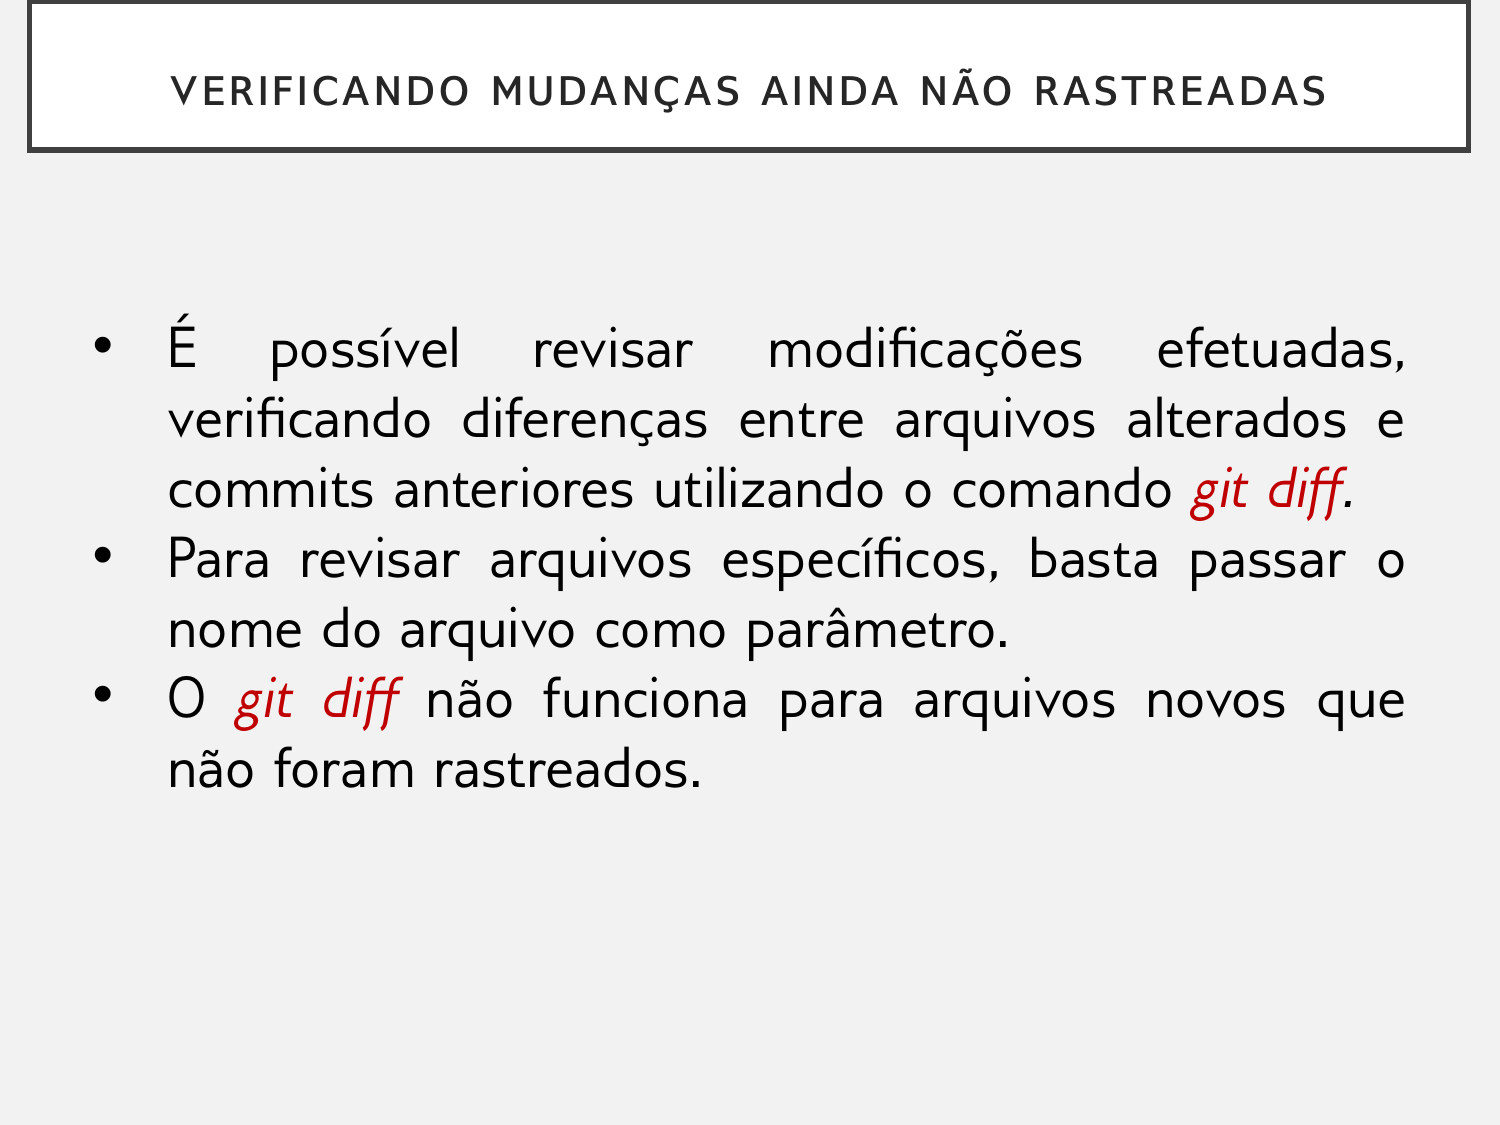

# VERIFICANDO MUDANÇAS AINDA NÃO RASTREADAS

É possível revisar modificações efetuadas, verificando diferenças entre arquivos alterados e commits anteriores utilizando o comando git diff.
Para revisar arquivos específicos, basta passar o nome do arquivo como parâmetro.
O git diff não funciona para arquivos novos que não foram rastreados.